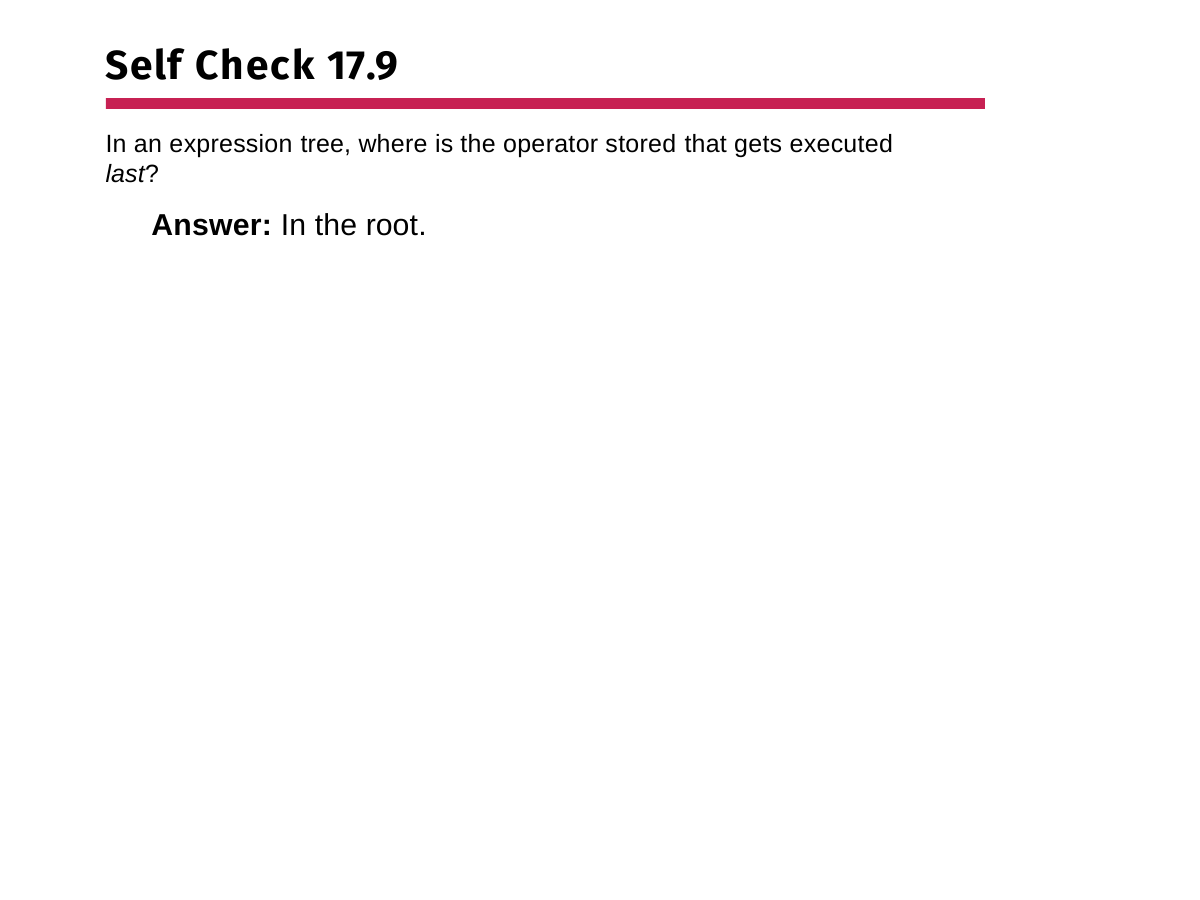

# Self Check 17.9

In an expression tree, where is the operator stored that gets executed last?
Answer: In the root.